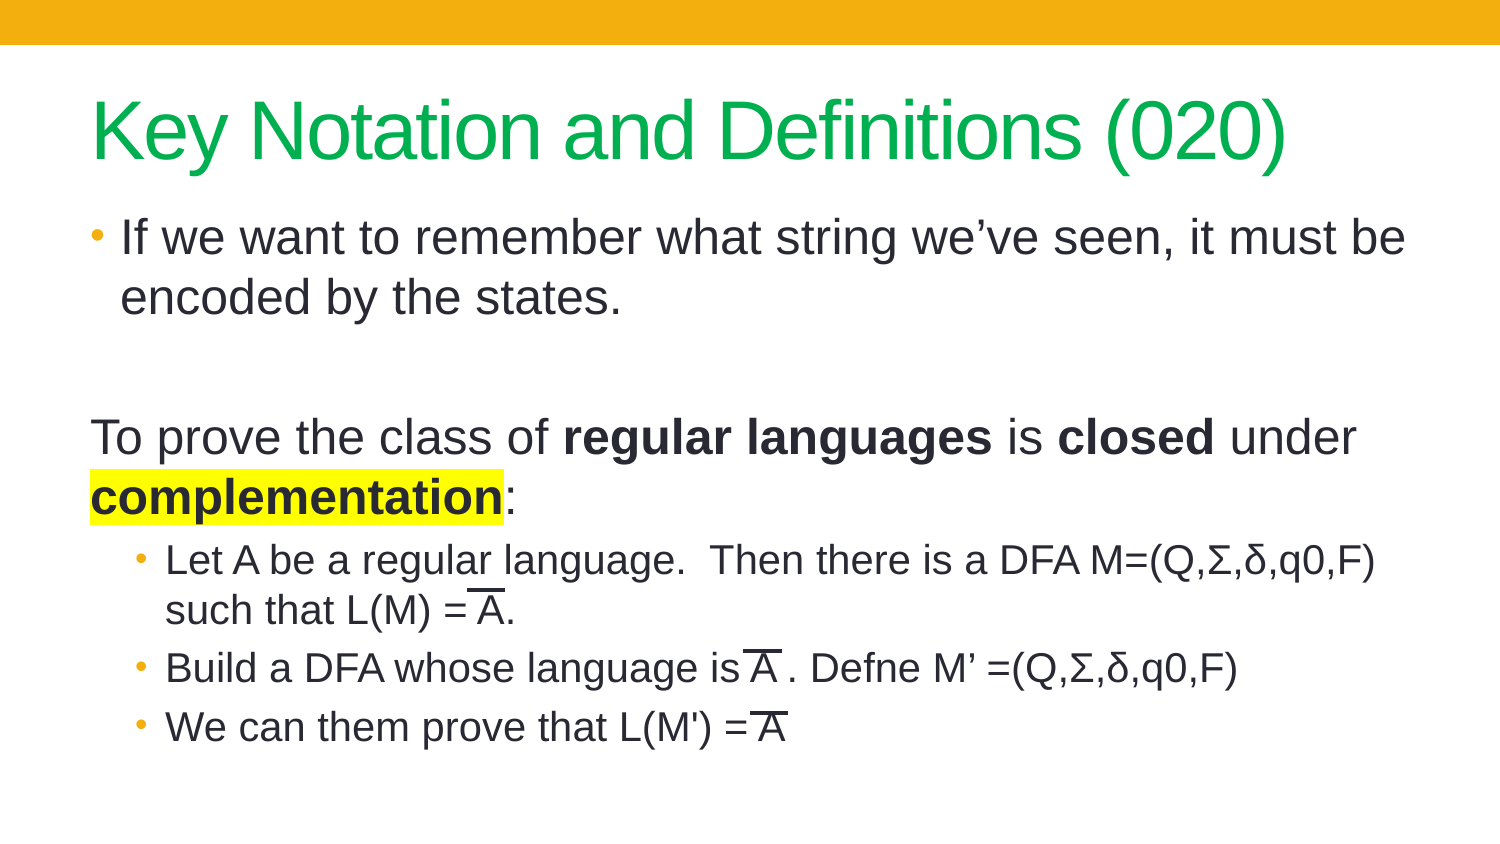

# Key Notation and Definitions (020)
If we want to remember what string we’ve seen, it must be encoded by the states.

To prove the class of regular languages is closed under complementation:
Let A be a regular language.  Then there is a DFA M=(Q,Σ,δ,q0,F) such that L(M) = A.
Build a DFA whose language is A . Defne M’ =(Q,Σ,δ,q0,F)
We can them prove that L(M') = A